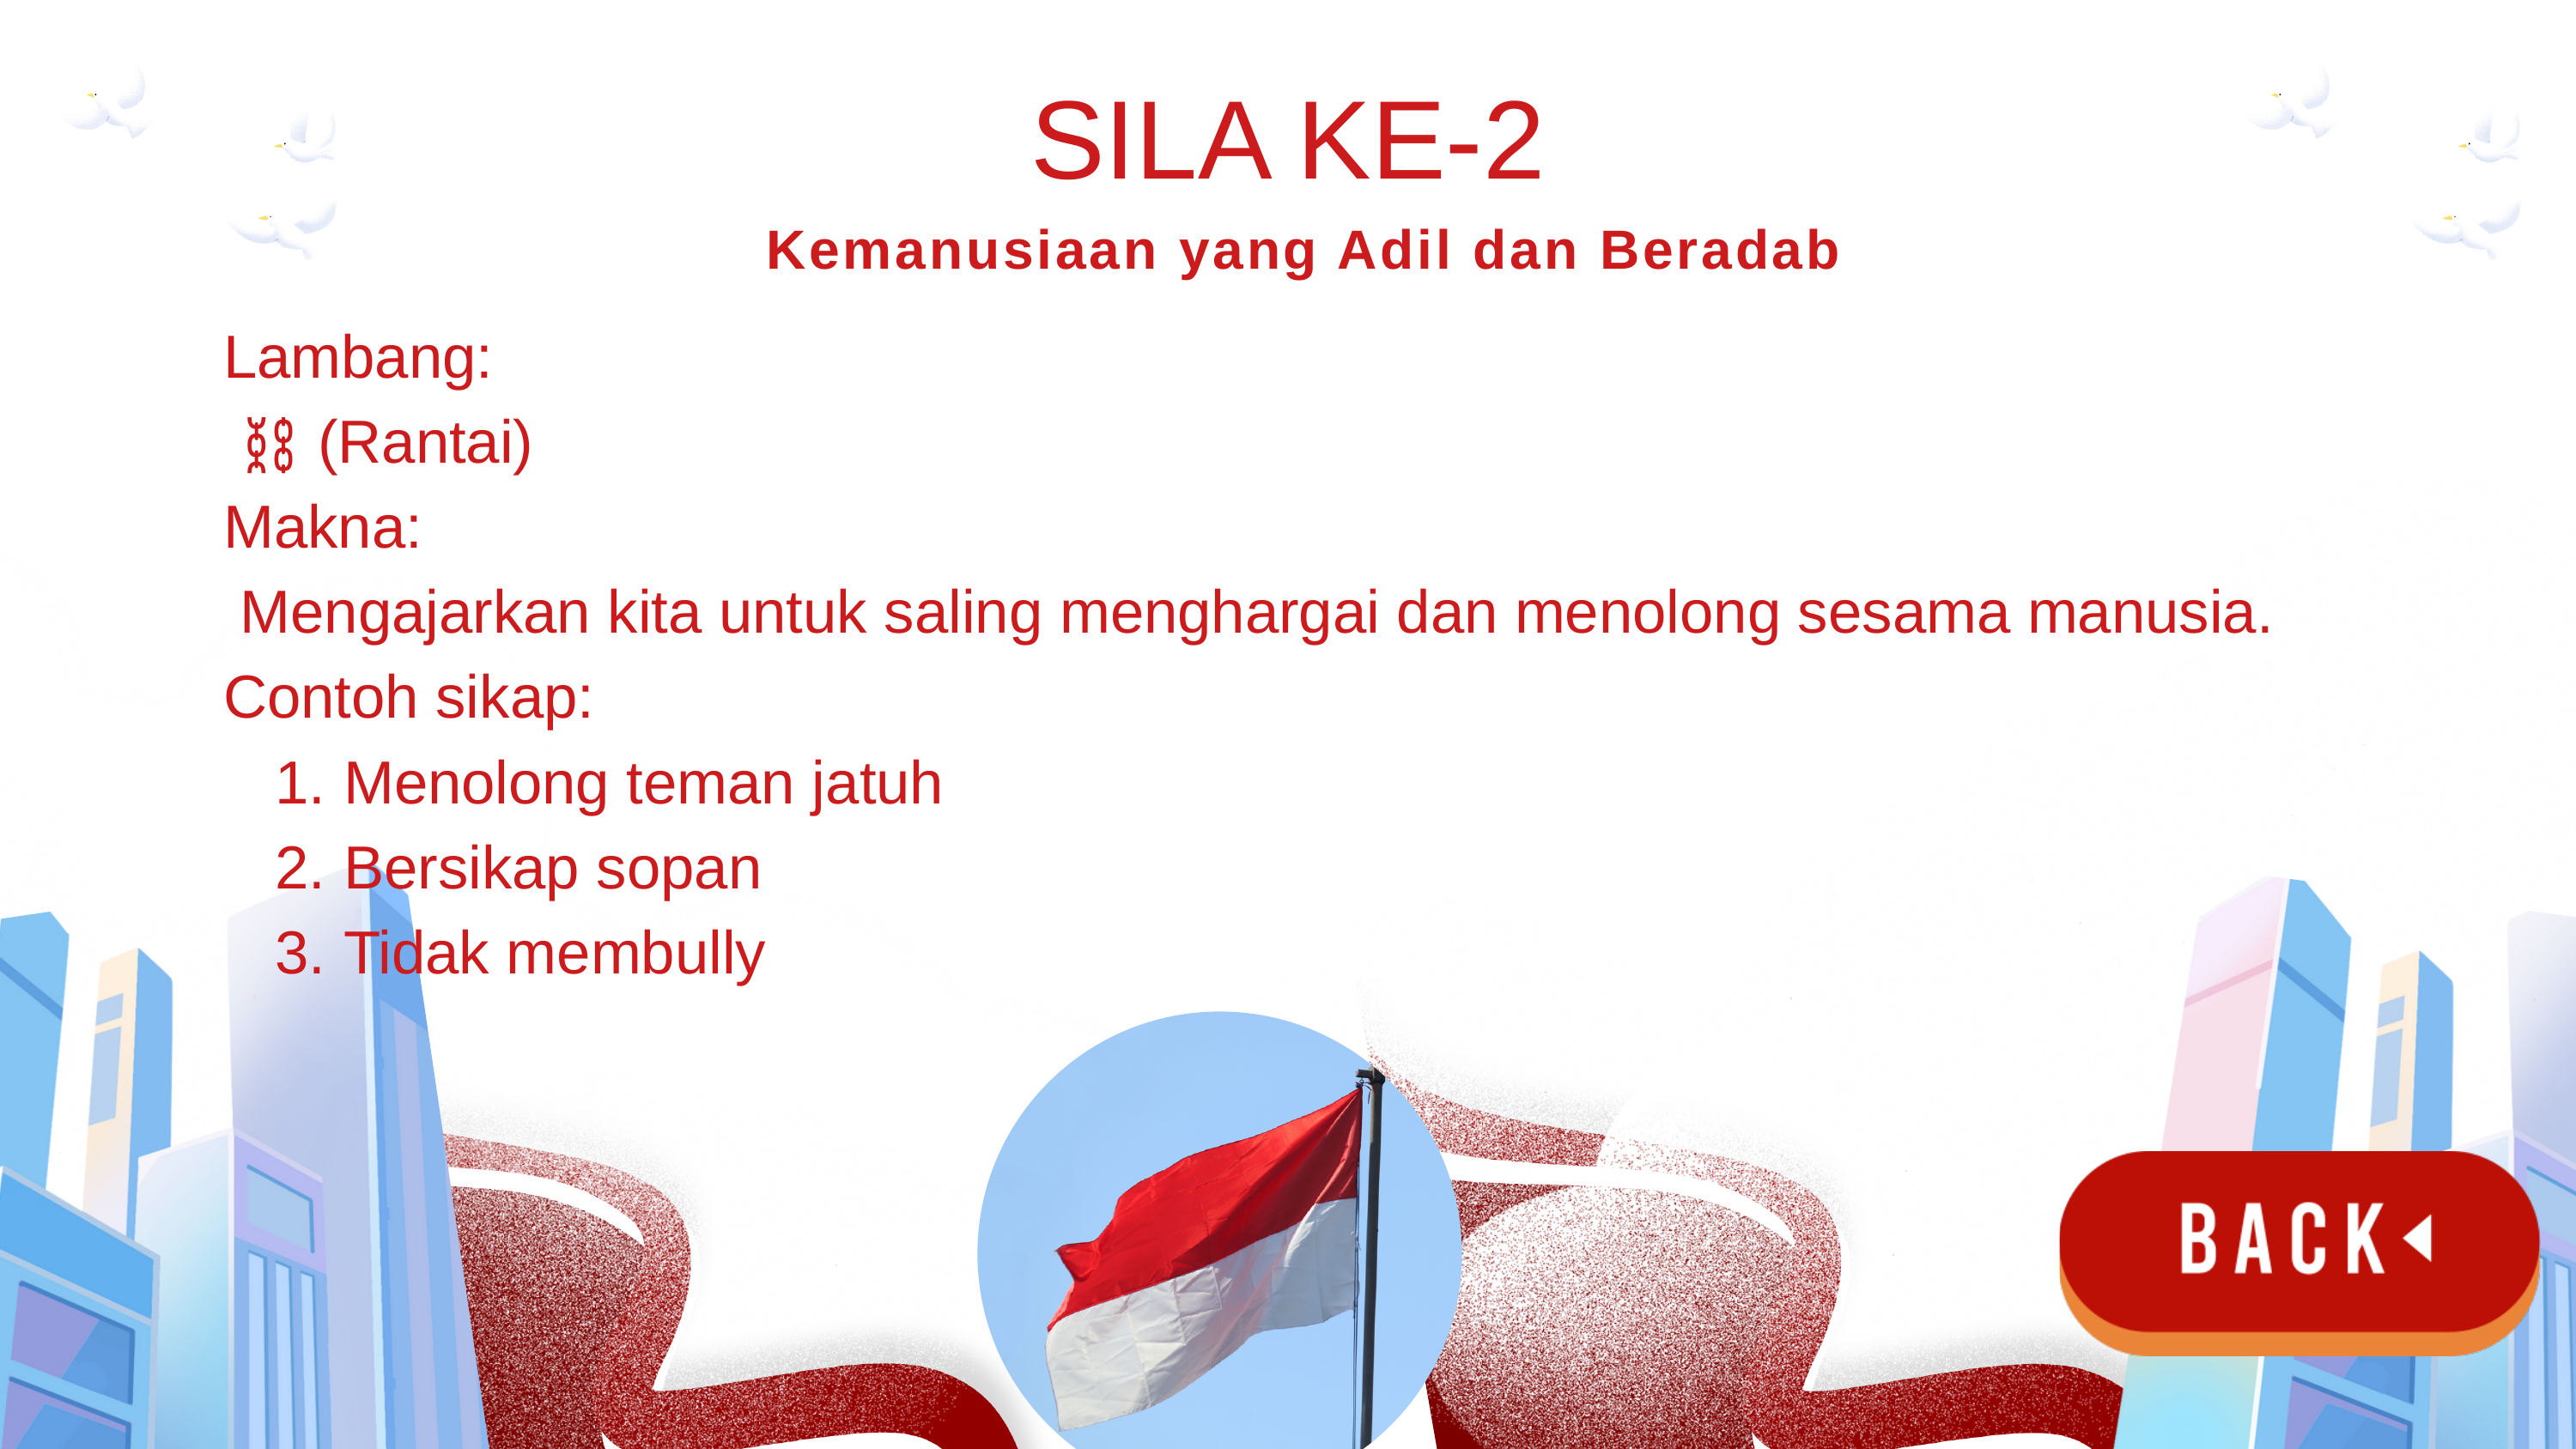

SILA KE-2
Kemanusiaan yang Adil dan Beradab
Lambang:
 ⛓️ (Rantai)
Makna:
 Mengajarkan kita untuk saling menghargai dan menolong sesama manusia.
Contoh sikap:
 Menolong teman jatuh
 Bersikap sopan
 Tidak membully